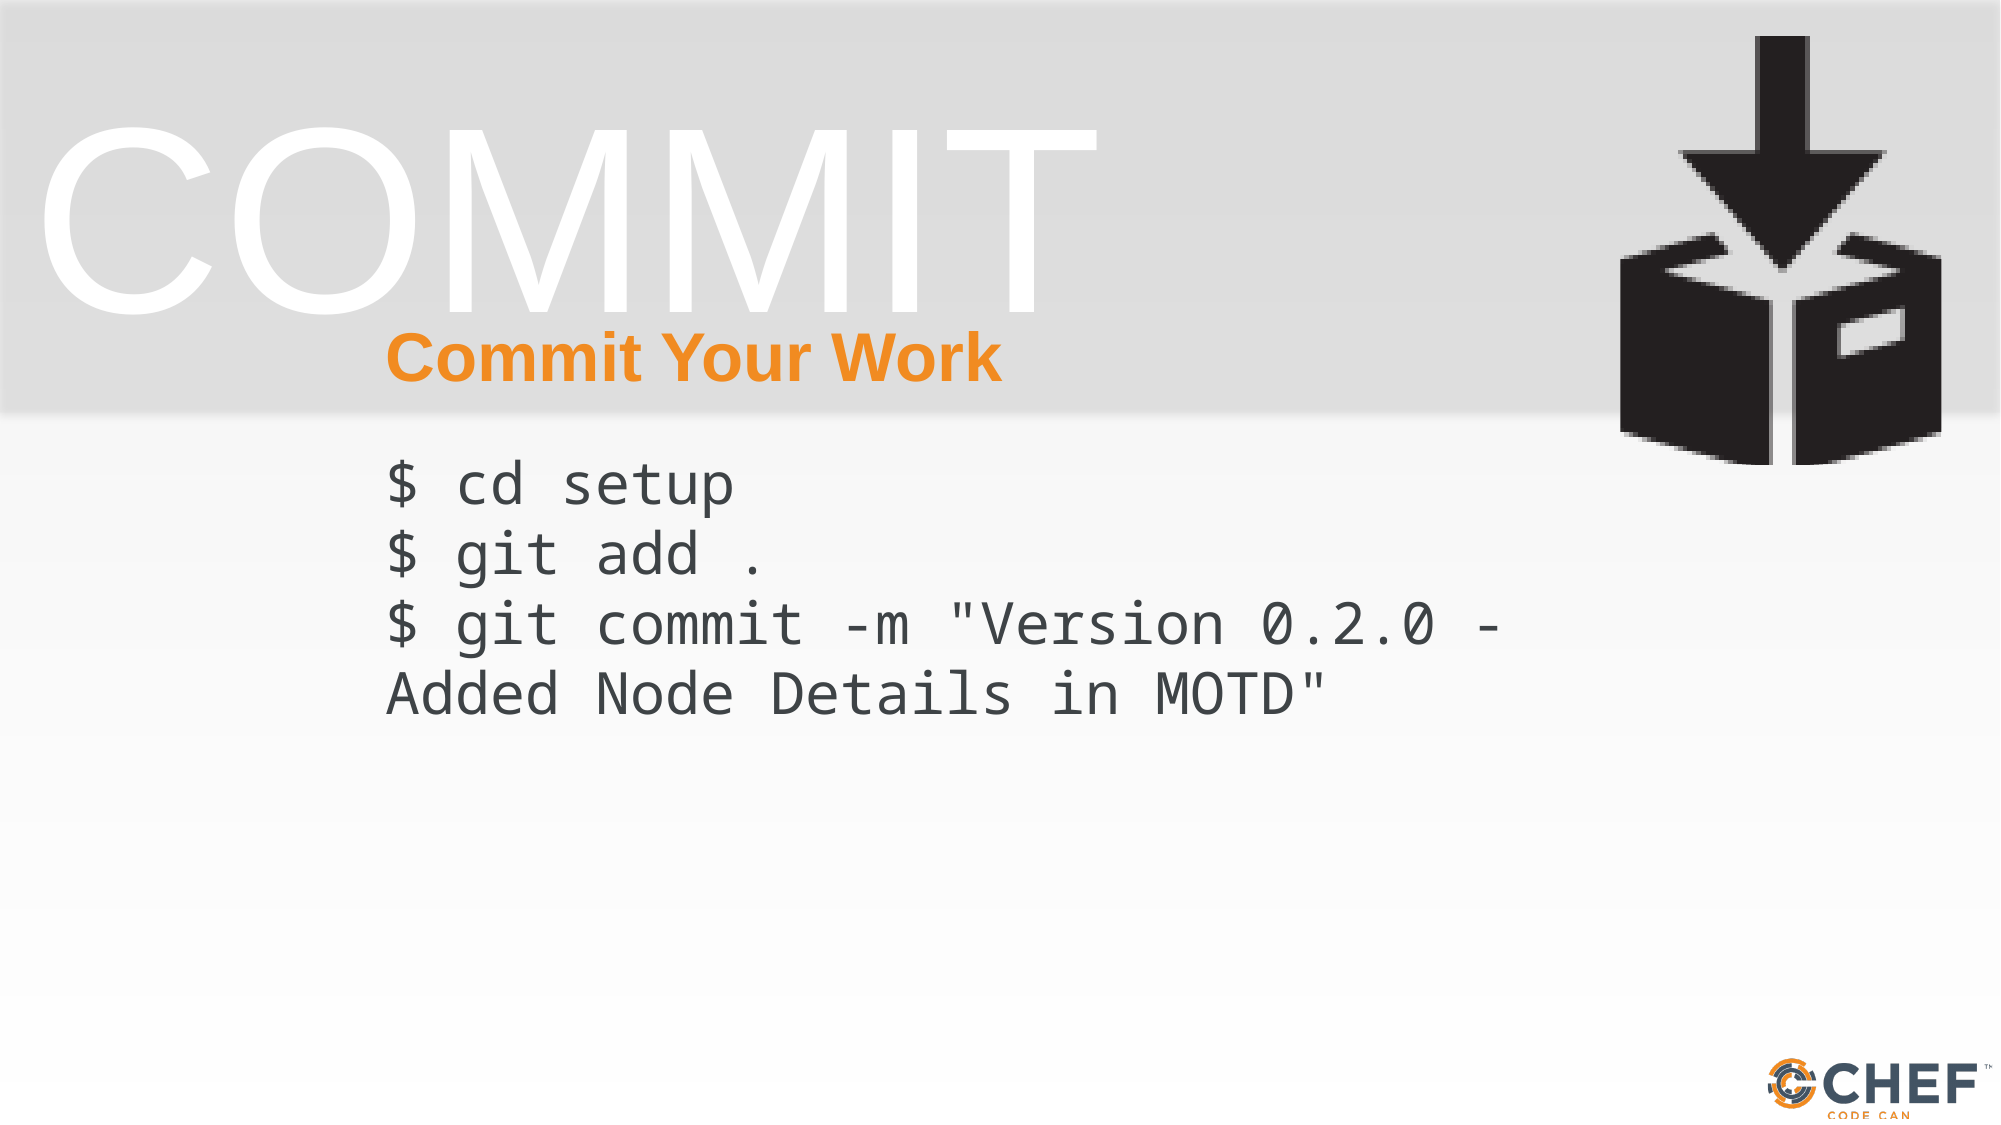

# Commit Your Work
$ cd setup
$ git add .
$ git commit -m "Version 0.2.0 - Added Node Details in MOTD"